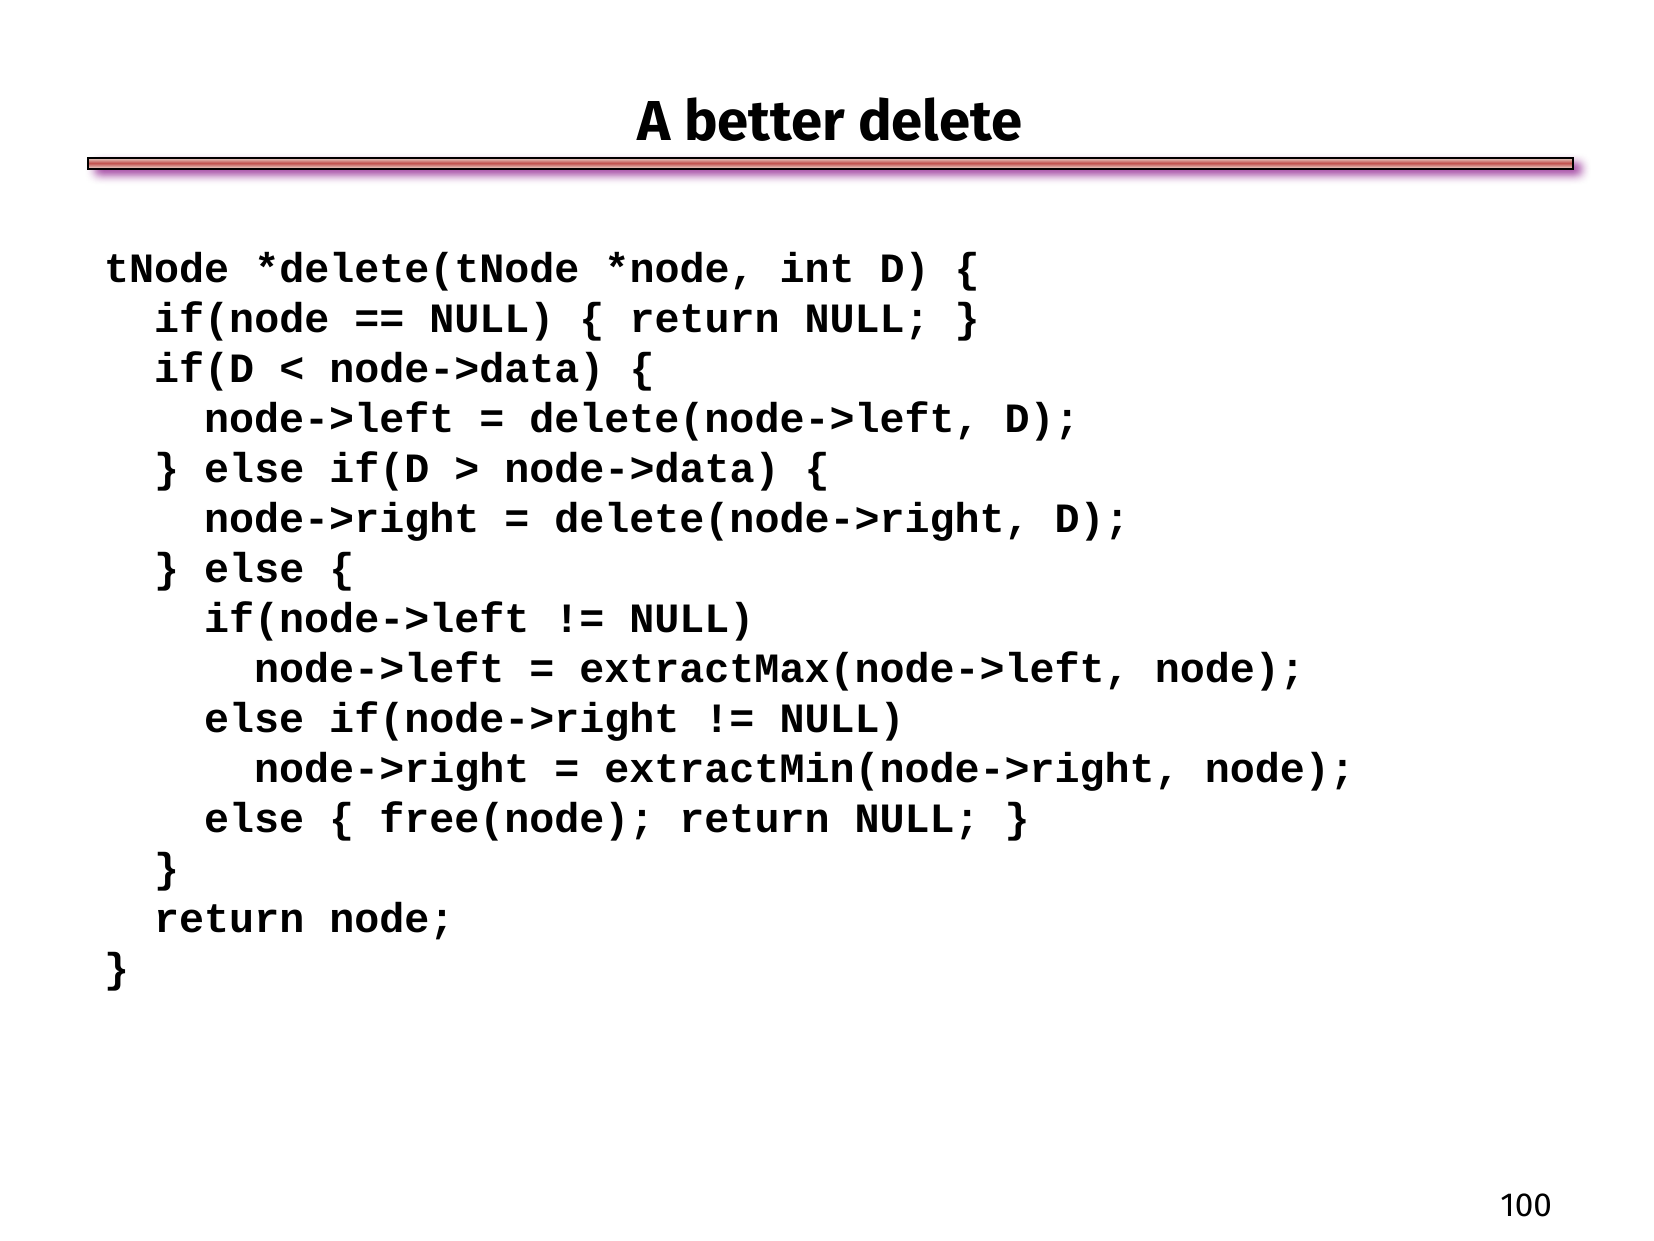

A better delete

tNode *delete(tNode *node, int D) {
  if(node == NULL) { return NULL; }
  if(D < node->data) {
    node->left = delete(node->left, D);
  } else if(D > node->data) {
    node->right = delete(node->right, D);
  } else {
    if(node->left != NULL)
      node->left = extractMax(node->left, node);
    else if(node->right != NULL)
      node->right = extractMin(node->right, node);
    else { free(node); return NULL; }
  }
  return node;
}
100